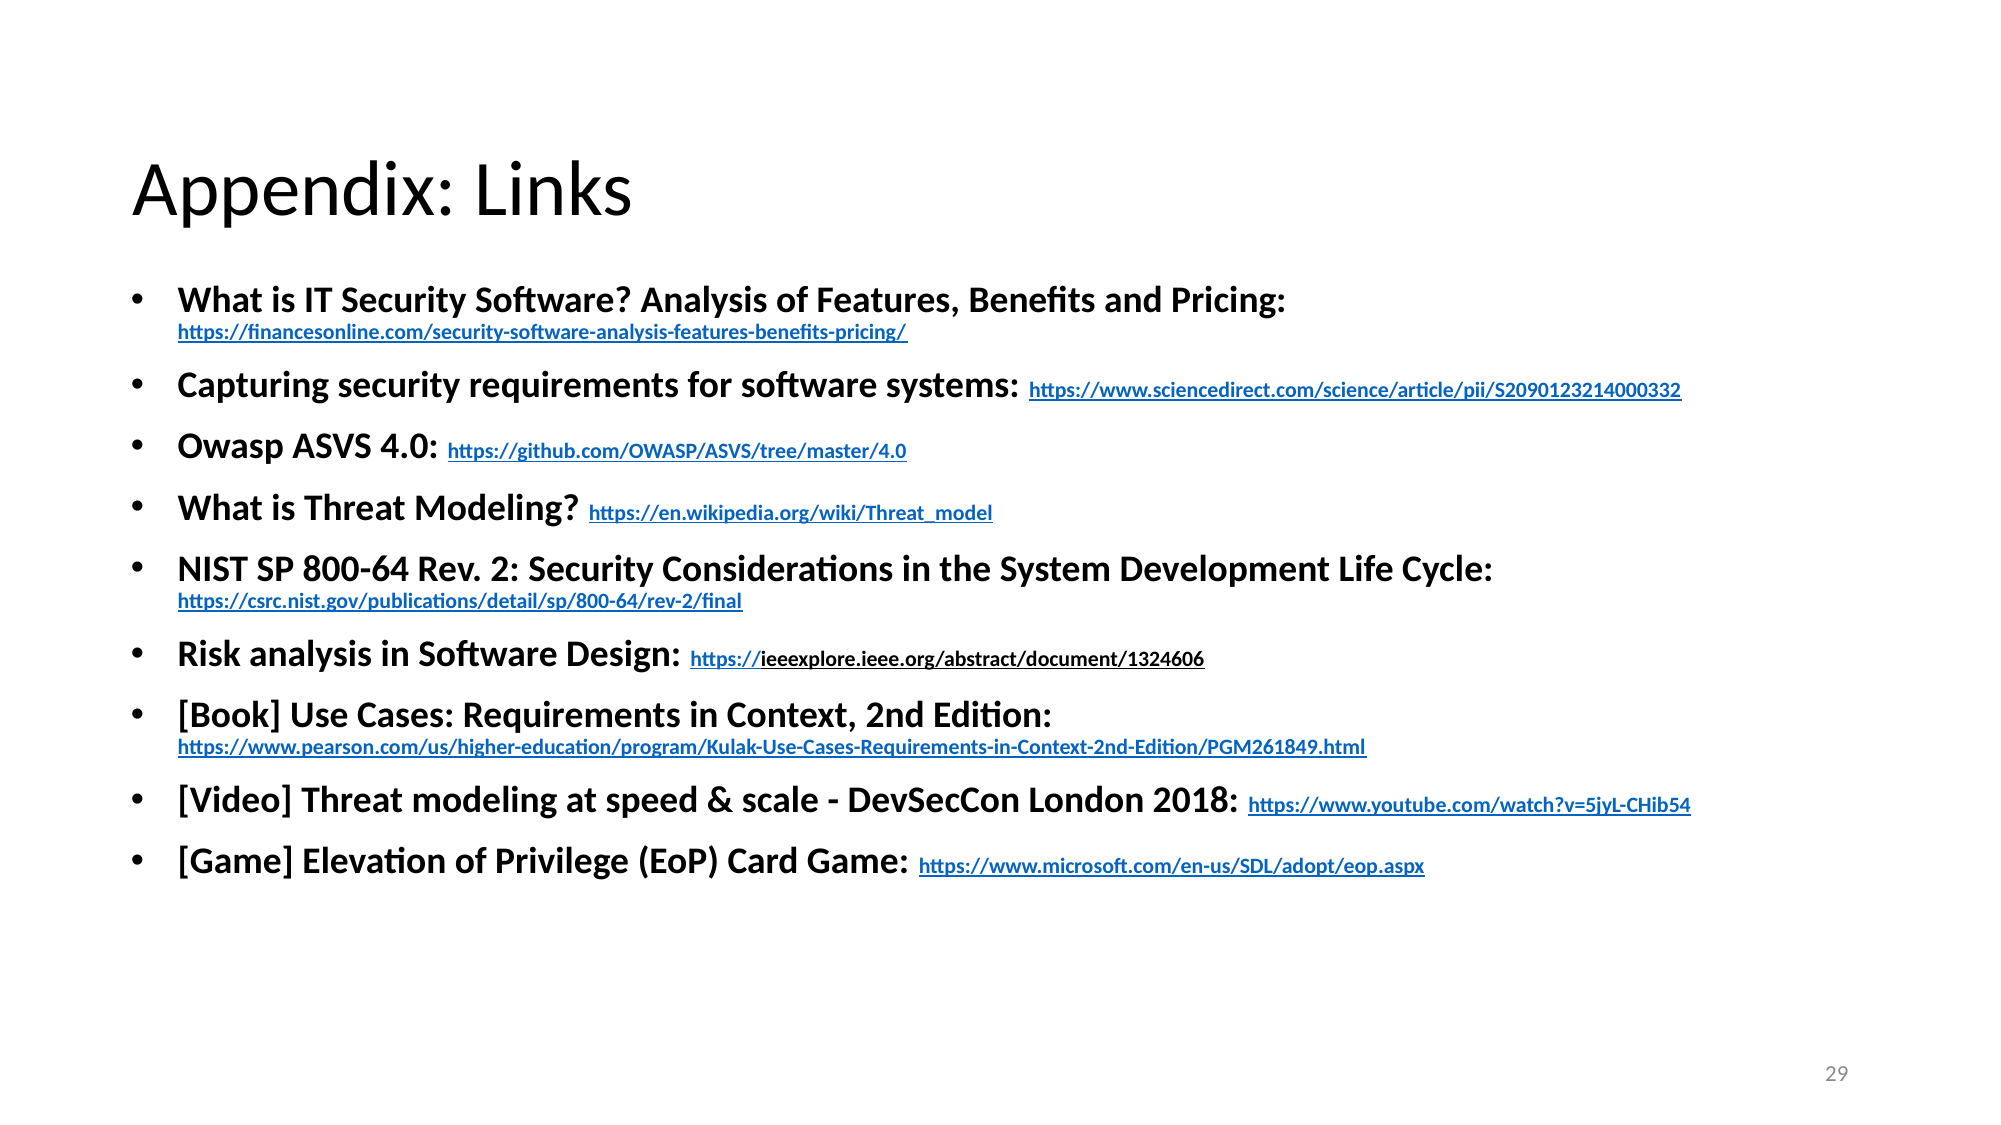

Appendix: Links
What is IT Security Software? Analysis of Features, Benefits and Pricing: https://financesonline.com/security-software-analysis-features-benefits-pricing/
Capturing security requirements for software systems: https://www.sciencedirect.com/science/article/pii/S2090123214000332
Owasp ASVS 4.0: https://github.com/OWASP/ASVS/tree/master/4.0
What is Threat Modeling? https://en.wikipedia.org/wiki/Threat_model
NIST SP 800-64 Rev. 2: Security Considerations in the System Development Life Cycle: https://csrc.nist.gov/publications/detail/sp/800-64/rev-2/final
Risk analysis in Software Design: https://ieeexplore.ieee.org/abstract/document/1324606
[Book] Use Cases: Requirements in Context, 2nd Edition: https://www.pearson.com/us/higher-education/program/Kulak-Use-Cases-Requirements-in-Context-2nd-Edition/PGM261849.html
[Video] Threat modeling at speed & scale - DevSecCon London 2018: https://www.youtube.com/watch?v=5jyL-CHib54
[Game] Elevation of Privilege (EoP) Card Game: https://www.microsoft.com/en-us/SDL/adopt/eop.aspx

29